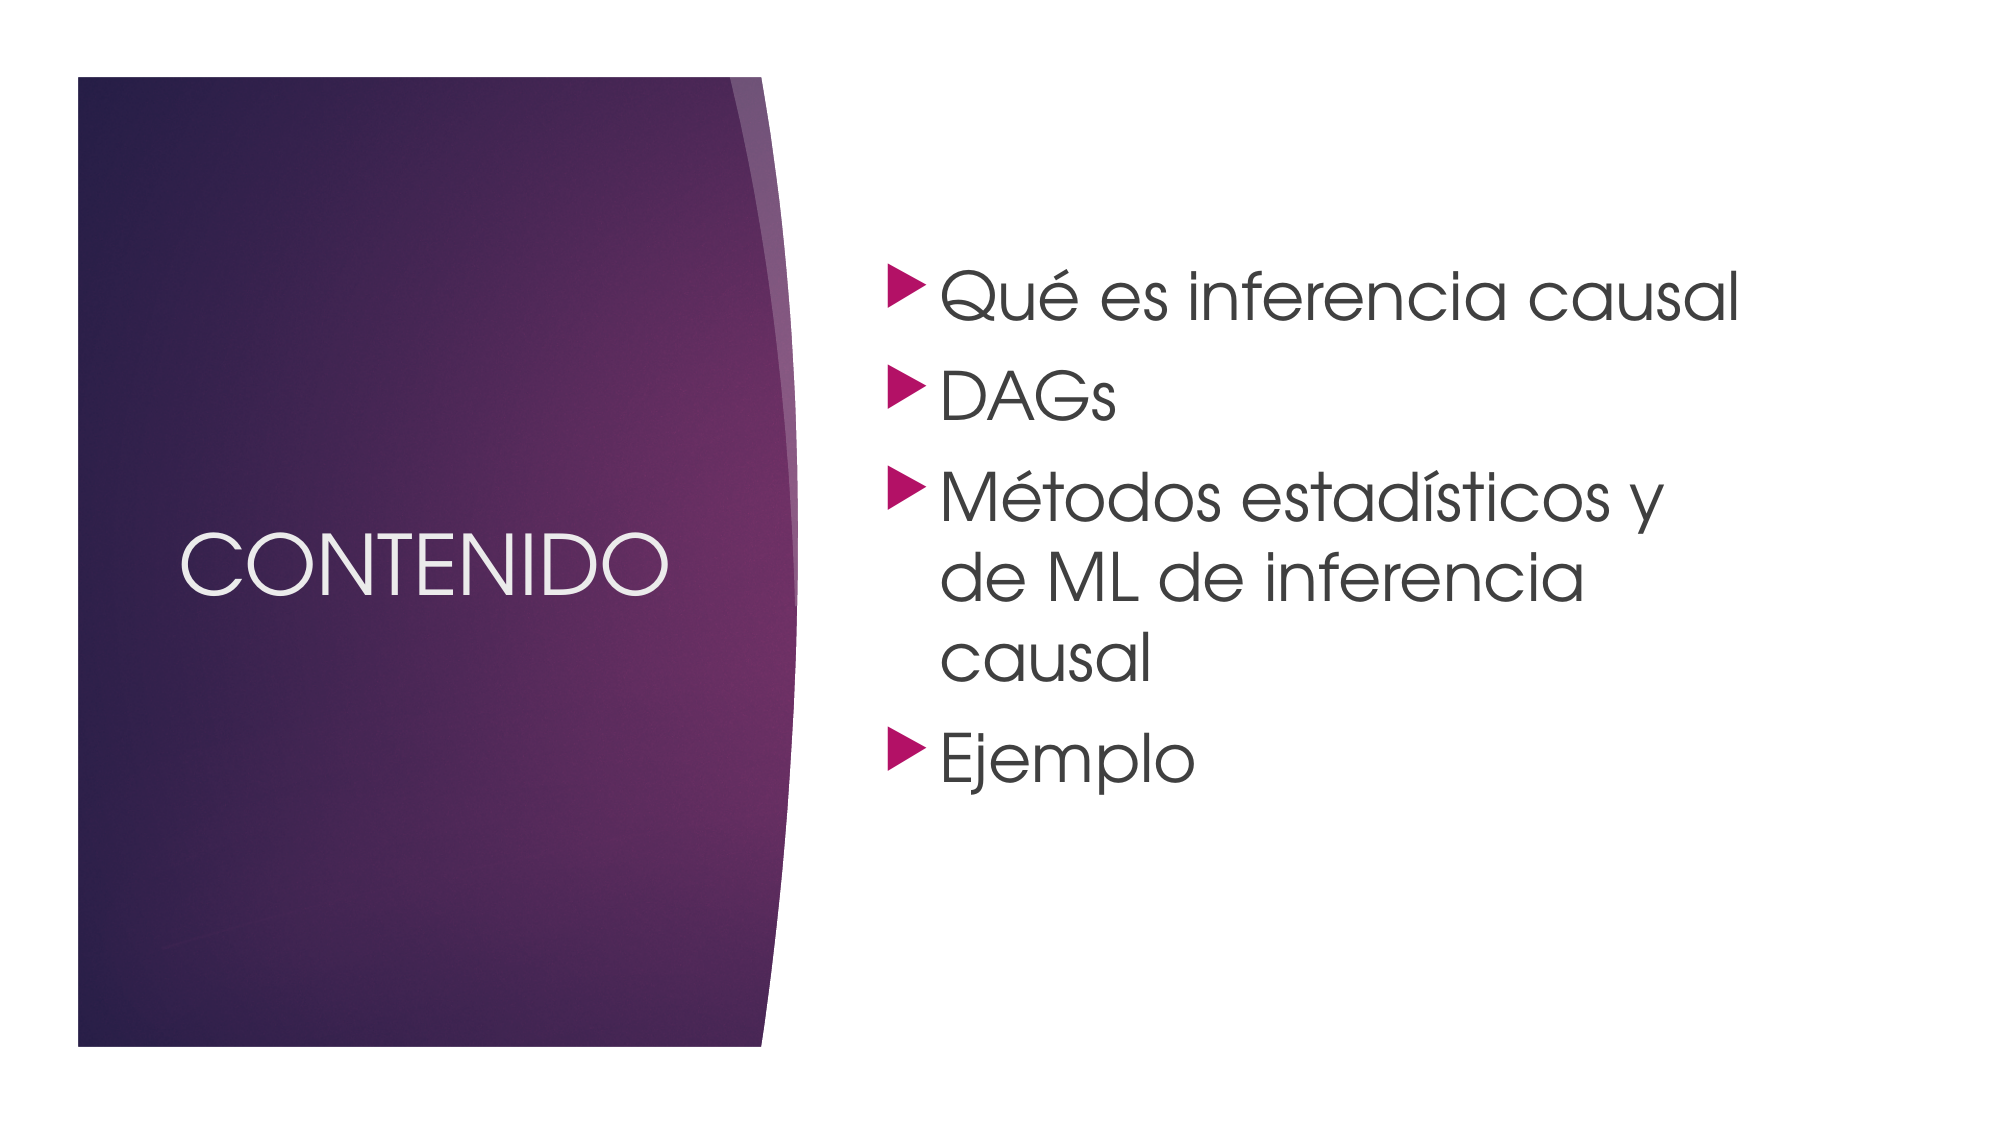

Qué es inferencia causal
DAGs
Métodos estadísticos y de ML de inferencia causal
Ejemplo

# CONTENIDO